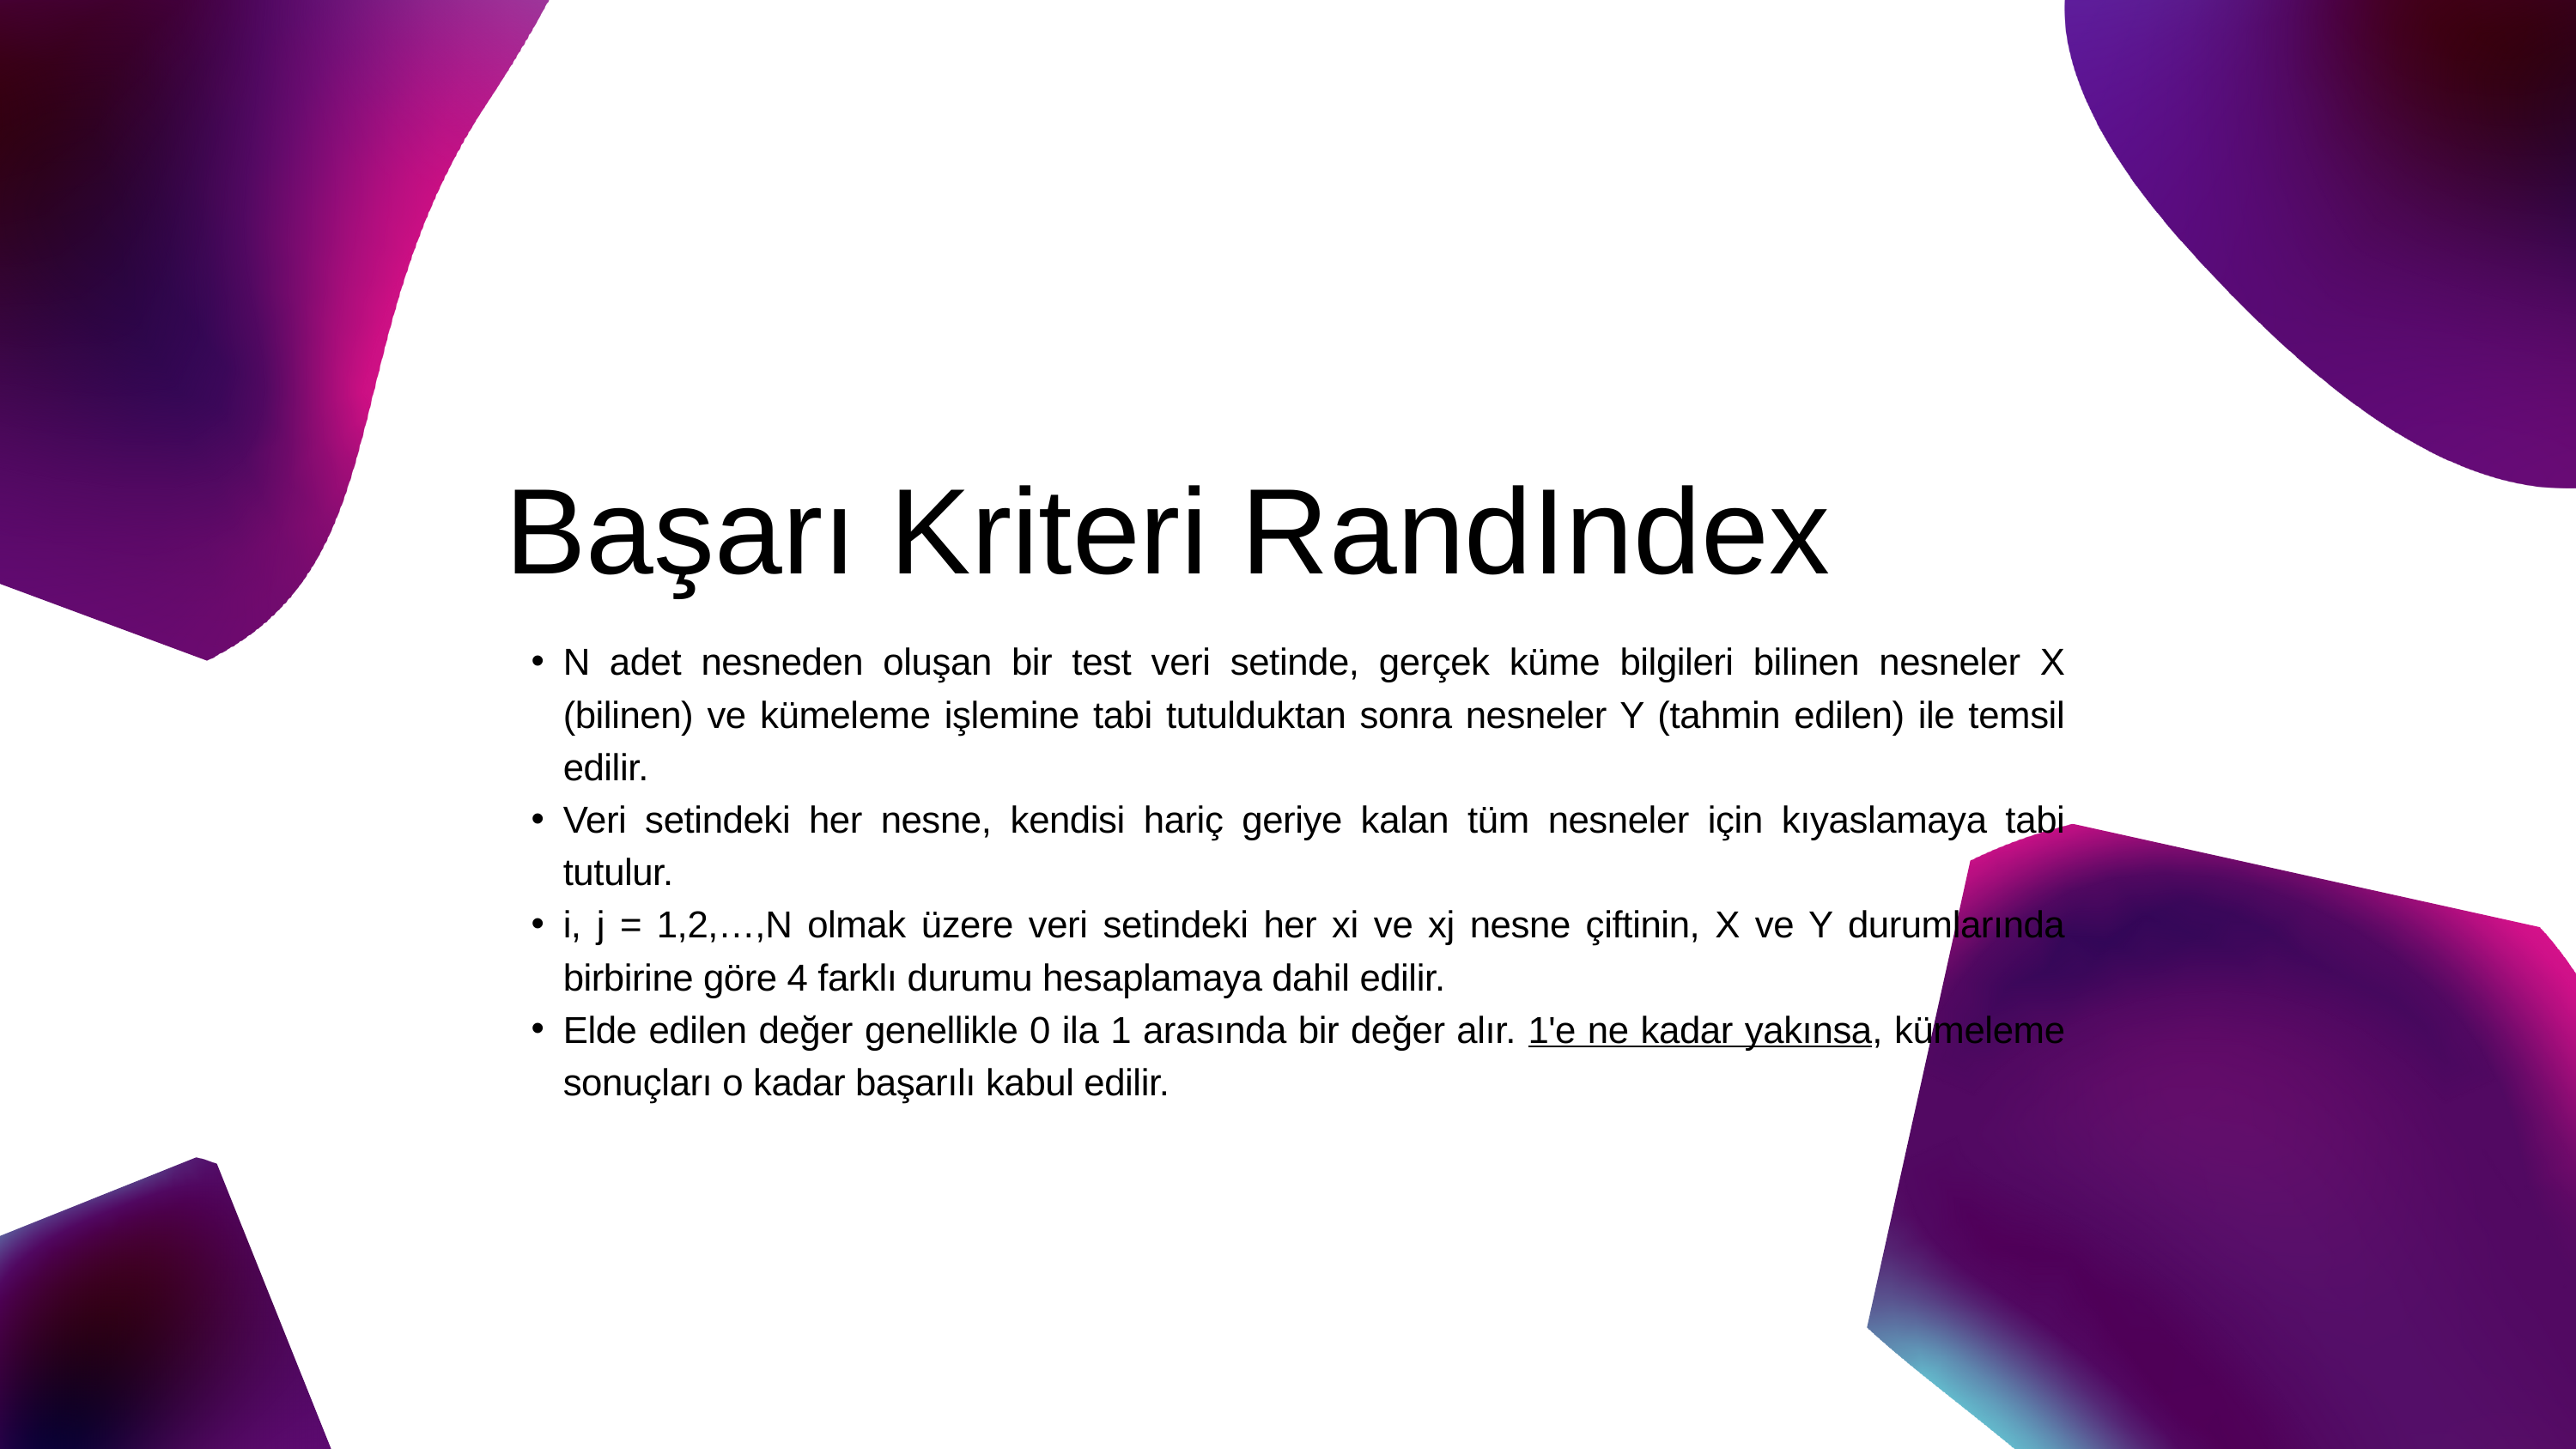

Başarı Kriteri RandIndex
N adet nesneden oluşan bir test veri setinde, gerçek küme bilgileri bilinen nesneler X (bilinen) ve kümeleme işlemine tabi tutulduktan sonra nesneler Y (tahmin edilen) ile temsil edilir.
Veri setindeki her nesne, kendisi hariç geriye kalan tüm nesneler için kıyaslamaya tabi tutulur.
i, j = 1,2,…,N olmak üzere veri setindeki her xi ve xj nesne çiftinin, X ve Y durumlarında birbirine göre 4 farklı durumu hesaplamaya dahil edilir.
Elde edilen değer genellikle 0 ila 1 arasında bir değer alır. 1'e ne kadar yakınsa, kümeleme sonuçları o kadar başarılı kabul edilir.